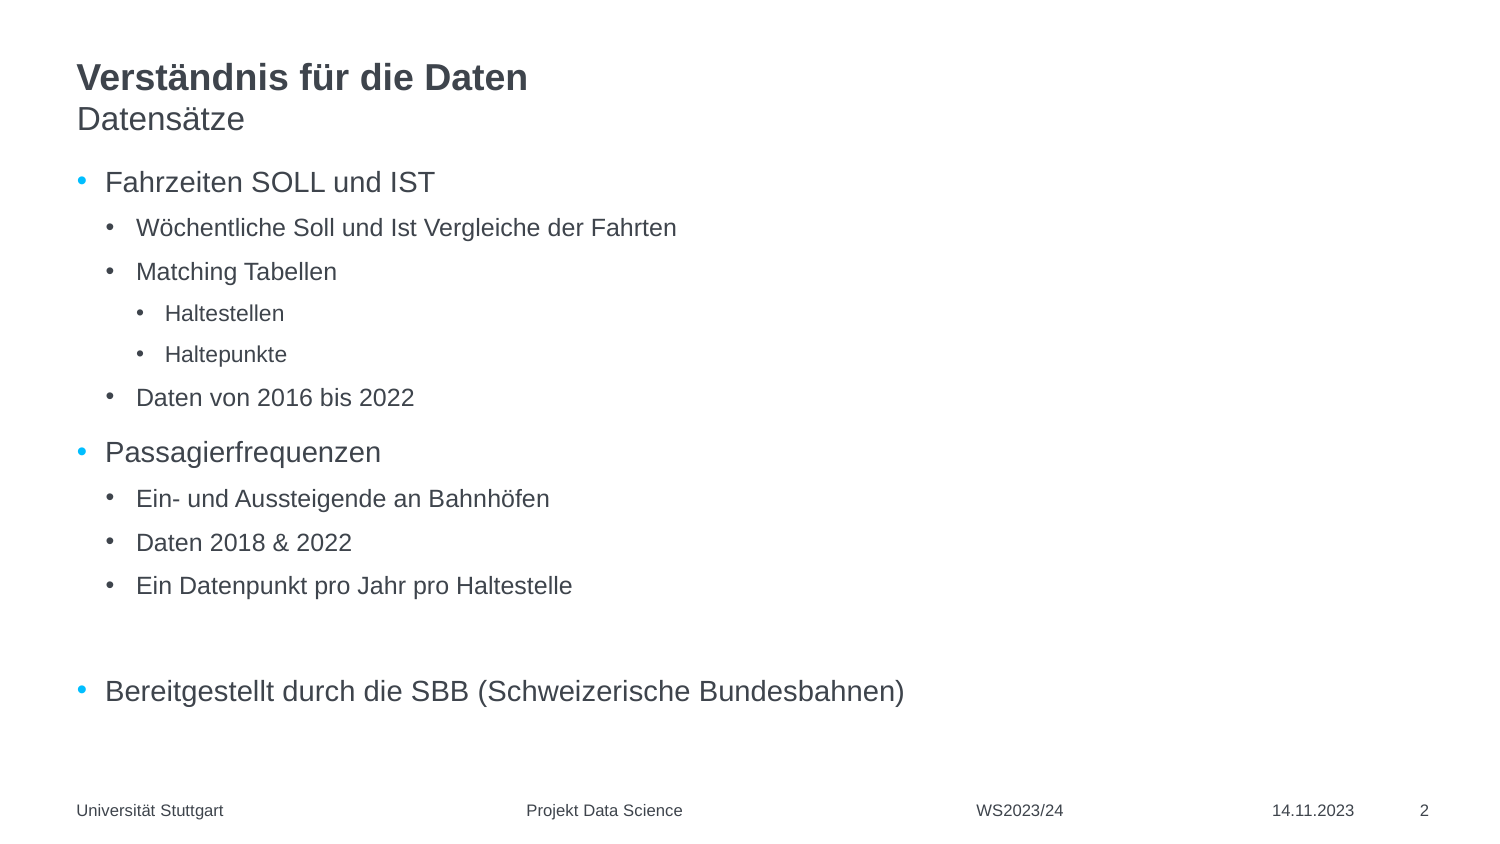

# Verständnis für die Daten
Datensätze
Fahrzeiten SOLL und IST
Wöchentliche Soll und Ist Vergleiche der Fahrten
Matching Tabellen
Haltestellen
Haltepunkte
Daten von 2016 bis 2022
Passagierfrequenzen
Ein- und Aussteigende an Bahnhöfen
Daten 2018 & 2022
Ein Datenpunkt pro Jahr pro Haltestelle

Bereitgestellt durch die SBB (Schweizerische Bundesbahnen)

Universität Stuttgart			Projekt Data Science		WS2023/24
14.11.2023
2